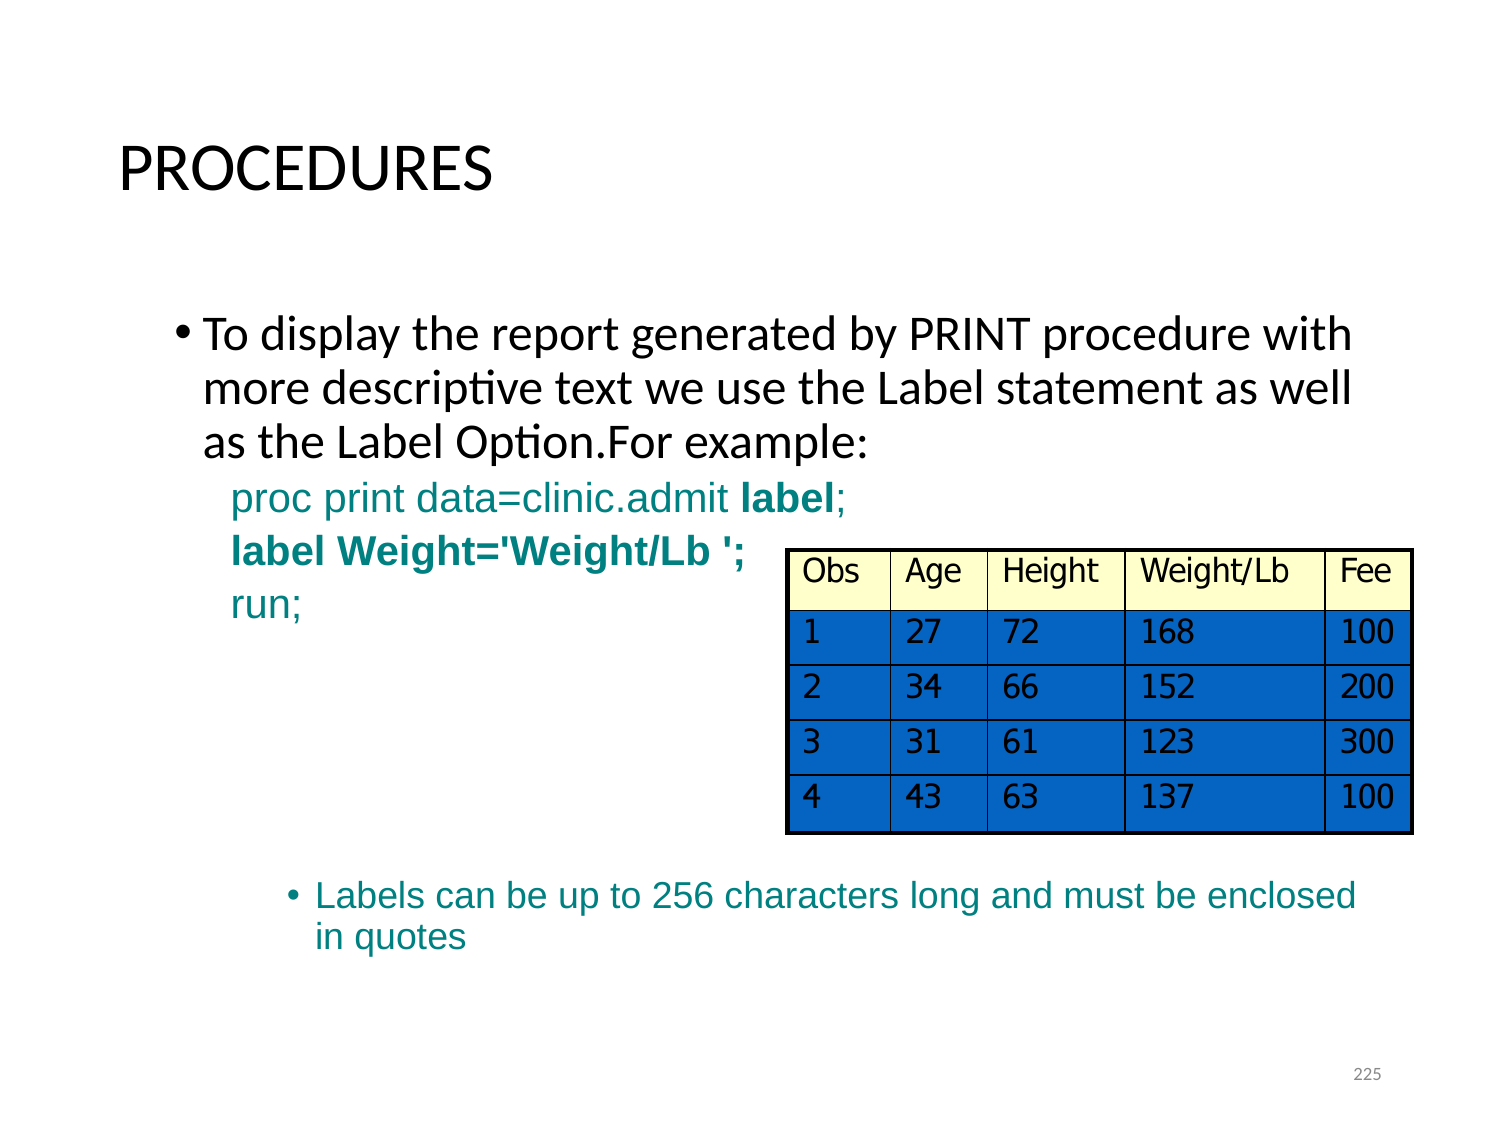

# PROCEDURES
To display the report generated by PRINT procedure with more descriptive text we use the Label statement as well as the Label Option.For example:
proc print data=clinic.admit label;
label Weight='Weight/Lb ';
run;

Labels can be up to 256 characters long and must be enclosed in quotes

| Obs | Age | Height | Weight/Lb | Fee |
| --- | --- | --- | --- | --- |
| 1 | 27 | 72 | 168 | 100 |
| 2 | 34 | 66 | 152 | 200 |
| 3 | 31 | 61 | 123 | 300 |
| 4 | 43 | 63 | 137 | 100 |
225